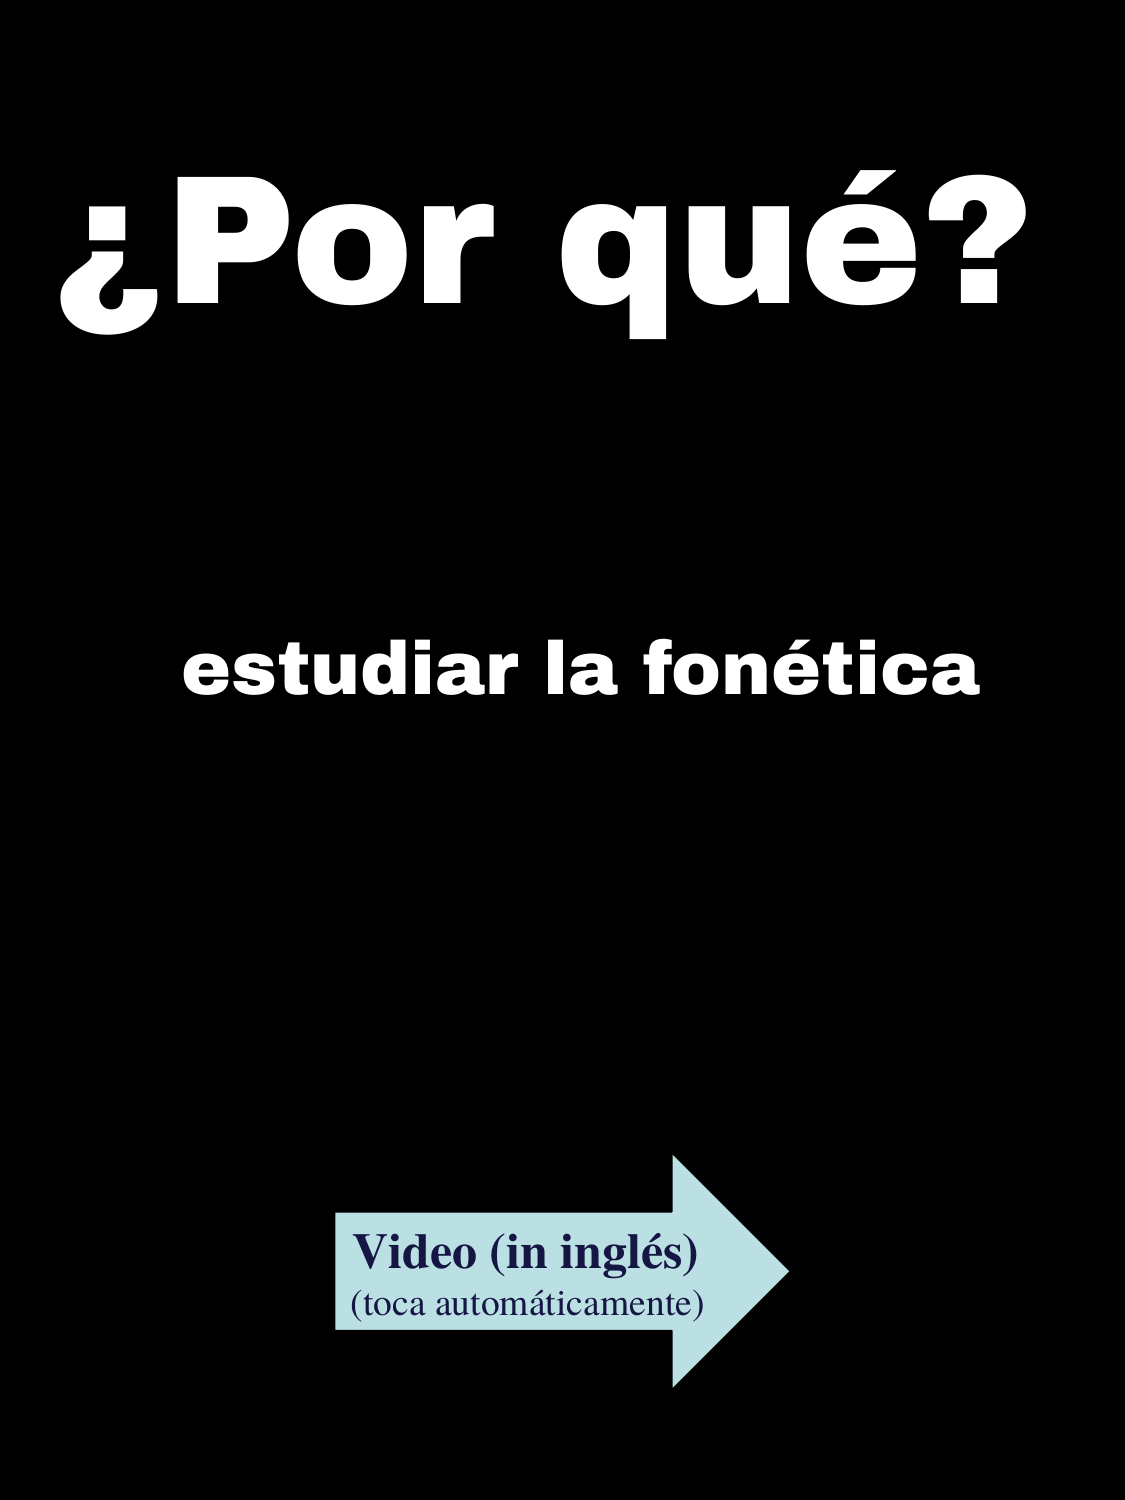

¿Por qué?
estudiar la fonética

Video (in inglés)
(toca automáticamente)